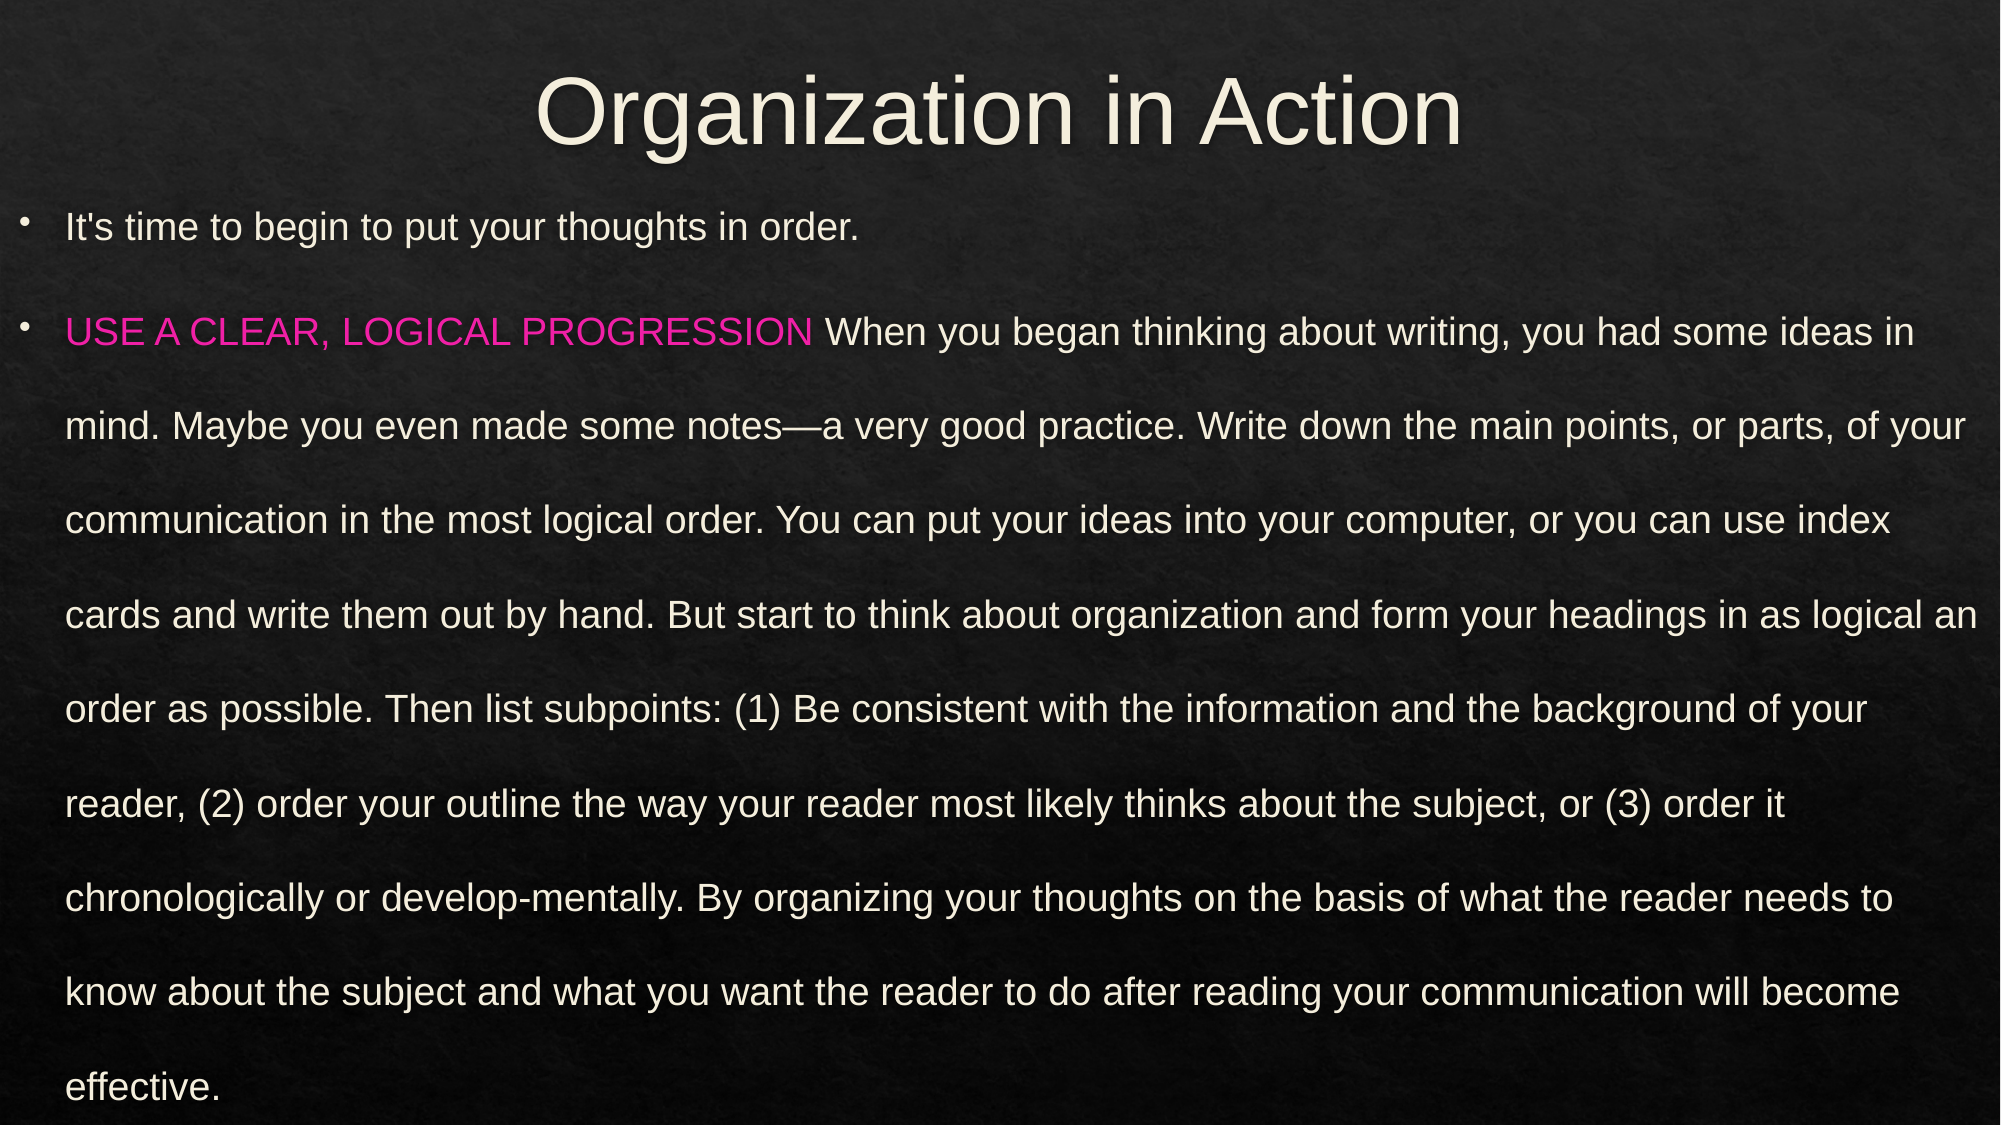

# Organization in Action
It's time to begin to put your thoughts in order.
USE A CLEAR, LOGICAL PROGRESSION When you began thinking about writing, you had some ideas in mind. Maybe you even made some notes—a very good practice. Write down the main points, or parts, of your communication in the most logical order. You can put your ideas into your computer, or you can use index cards and write them out by hand. But start to think about organization and form your headings in as logical an order as possible. Then list subpoints: (1) Be consistent with the information and the background of your reader, (2) order your outline the way your reader most likely thinks about the subject, or (3) order it chronologically or develop-mentally. By organizing your thoughts on the basis of what the reader needs to know about the subject and what you want the reader to do after reading your communication will become effective.